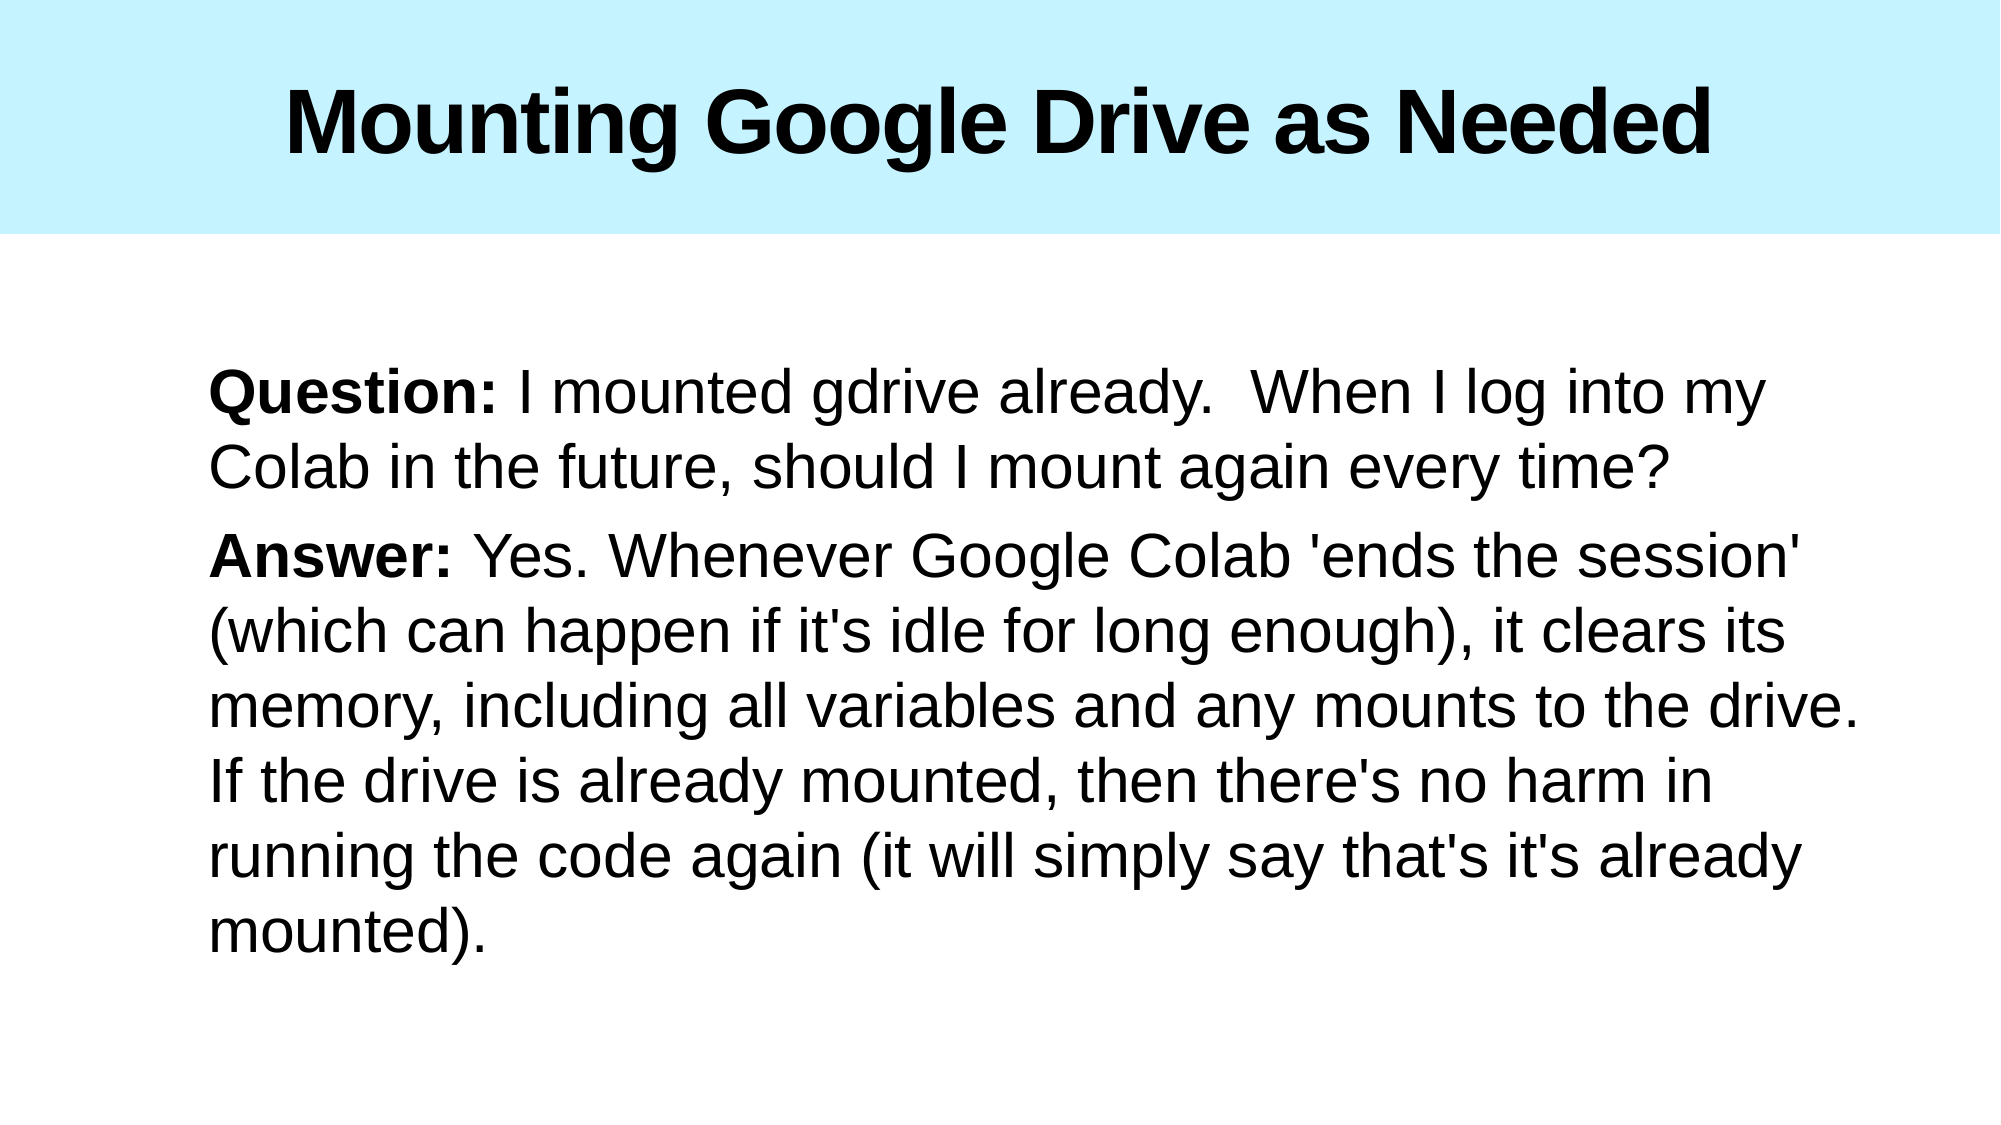

# Mounting Google Drive as Needed
Question: I mounted gdrive already.  When I log into my Colab in the future, should I mount again every time?
Answer: Yes. Whenever Google Colab 'ends the session' (which can happen if it's idle for long enough), it clears its memory, including all variables and any mounts to the drive. If the drive is already mounted, then there's no harm in running the code again (it will simply say that's it's already mounted).